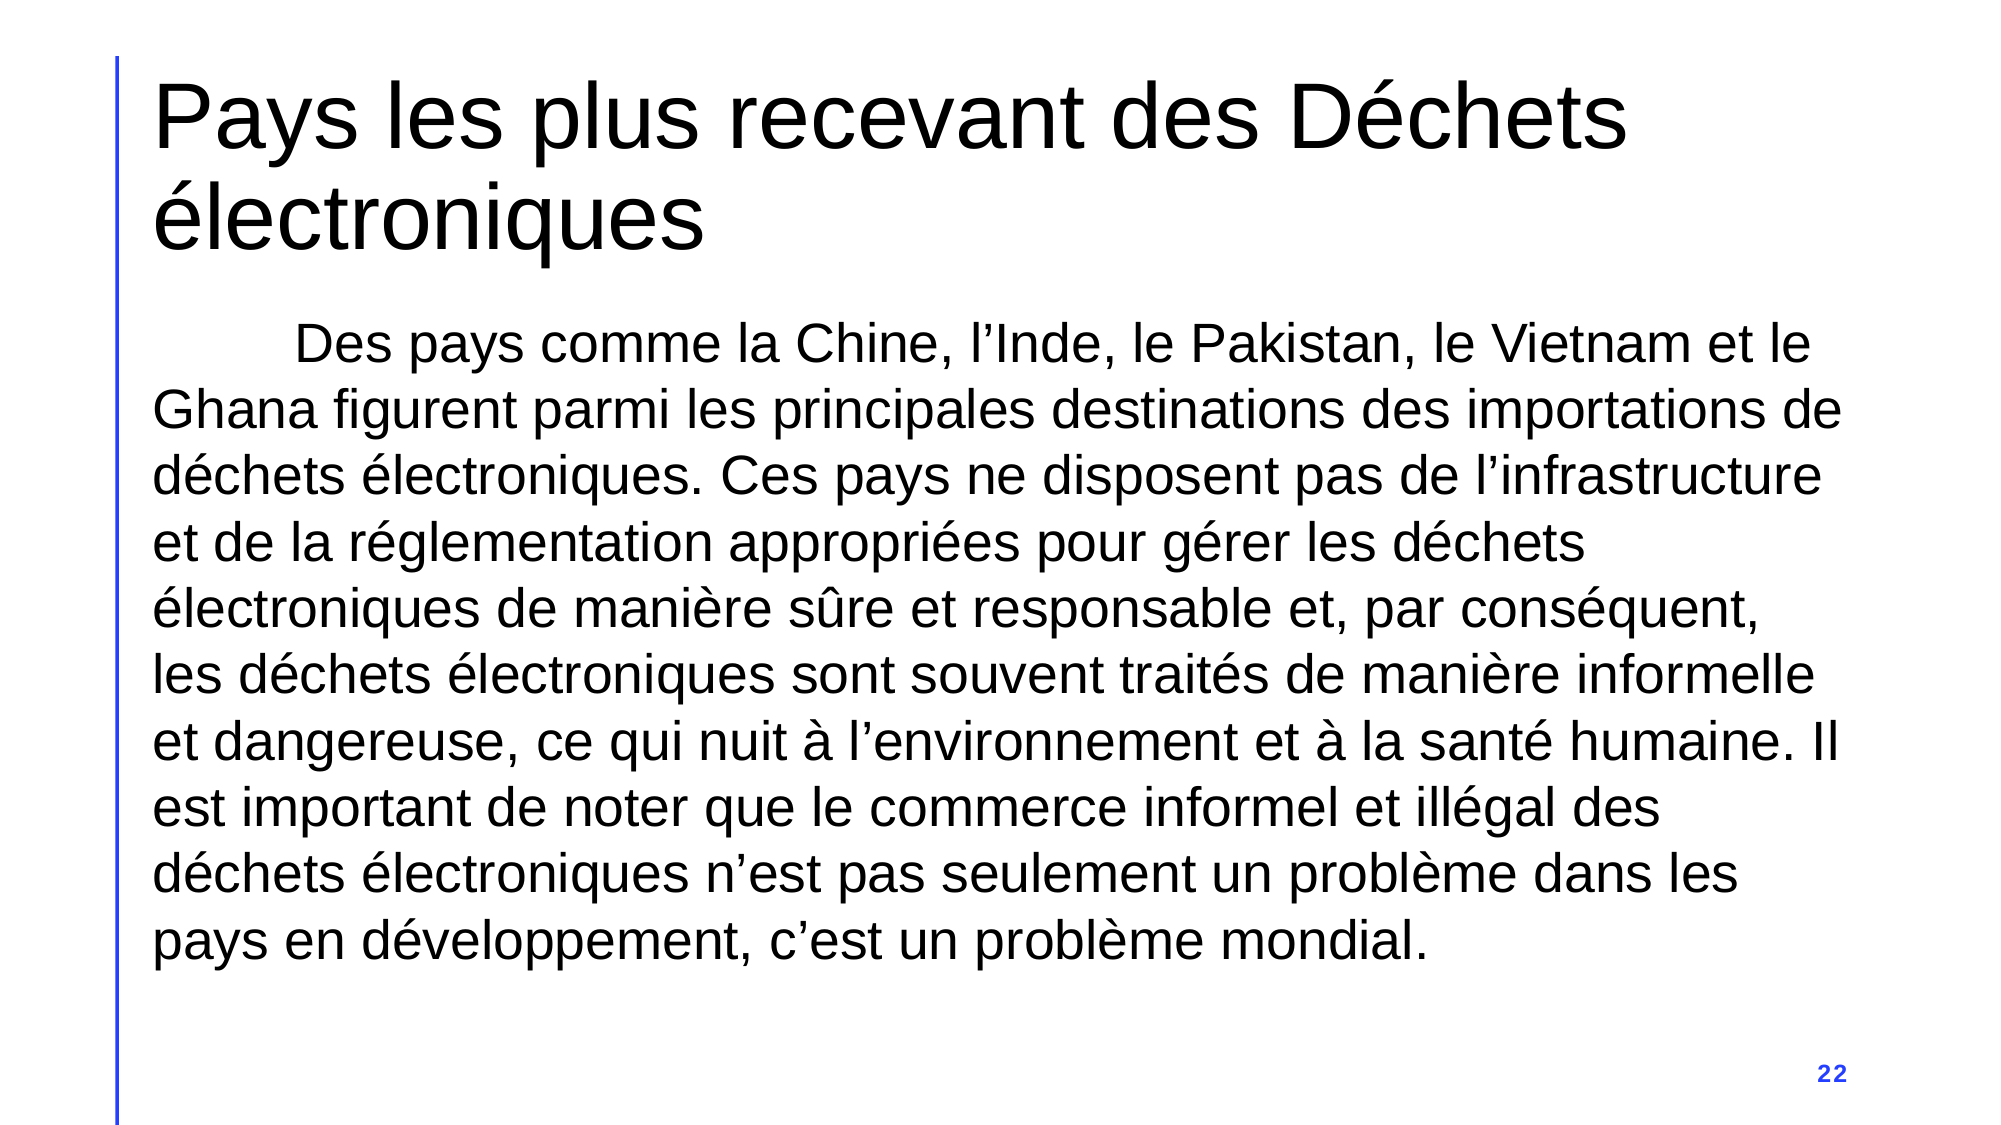

# Pays les plus recevant des Déchets électroniques
	Des pays comme la Chine, l’Inde, le Pakistan, le Vietnam et le Ghana figurent parmi les principales destinations des importations de déchets électroniques. Ces pays ne disposent pas de l’infrastructure et de la réglementation appropriées pour gérer les déchets électroniques de manière sûre et responsable et, par conséquent, les déchets électroniques sont souvent traités de manière informelle et dangereuse, ce qui nuit à l’environnement et à la santé humaine. Il est important de noter que le commerce informel et illégal des déchets électroniques n’est pas seulement un problème dans les pays en développement, c’est un problème mondial.
22